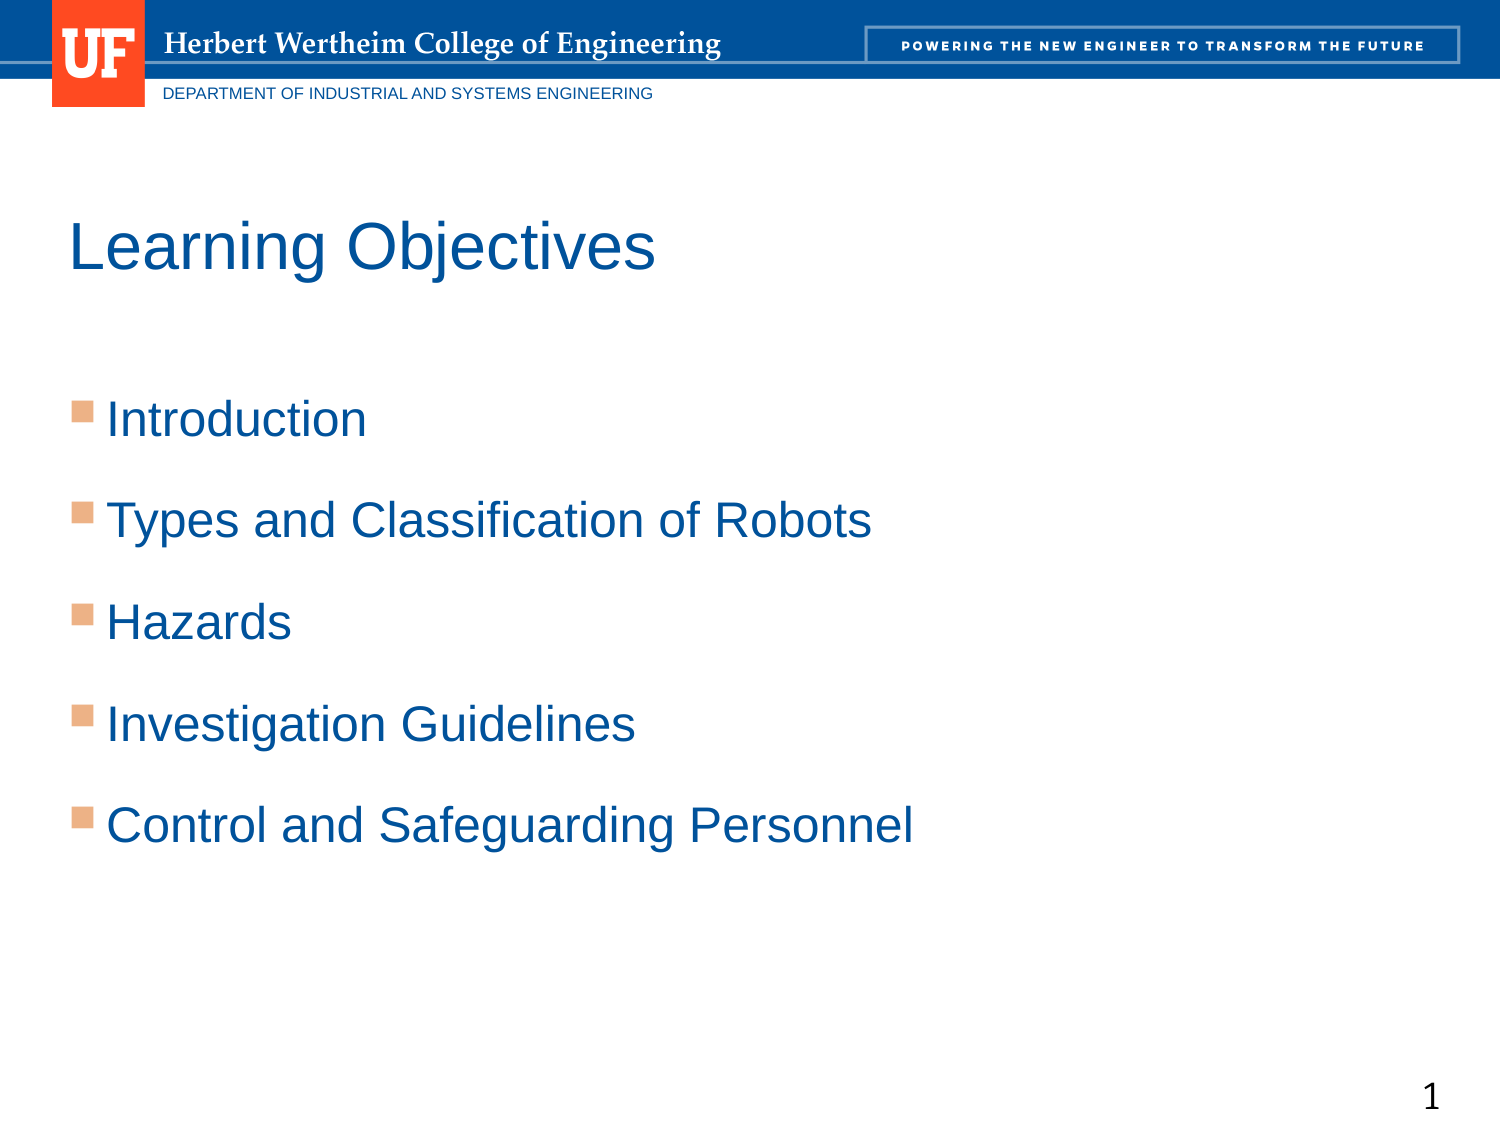

# Learning Objectives
Introduction
Types and Classification of Robots
Hazards
Investigation Guidelines
Control and Safeguarding Personnel

1